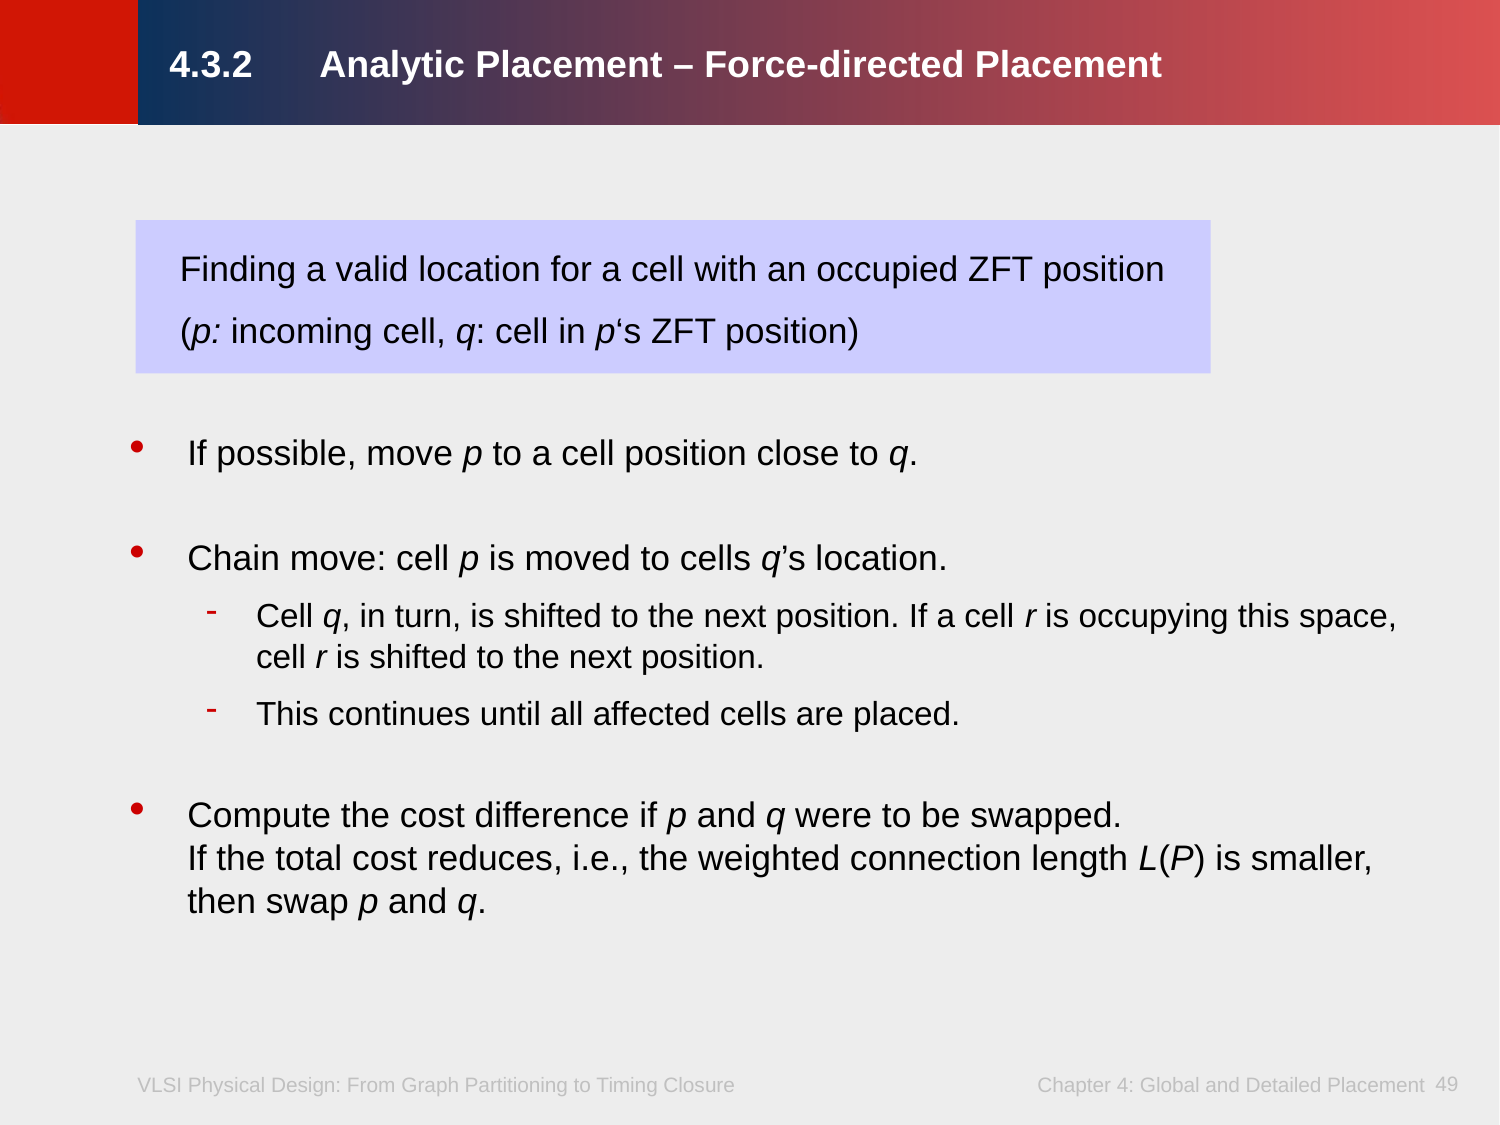

# 4.3.2	Analytic Placement – Force-directed Placement

     Finding a valid location for a cell with an occupied ZFT position
     (p: incoming cell, q: cell in p‘s ZFT position)

If possible, move p to a cell position close to q.
Chain move: cell p is moved to cells q’s location.
Cell q, in turn, is shifted to the next position. If a cell r is occupying this space, cell r is shifted to the next position.
This continues until all affected cells are placed.
Compute the cost difference if p and q were to be swapped.
If the total cost reduces, i.e., the weighted connection length L(P) is smaller, then swap p and q.
49